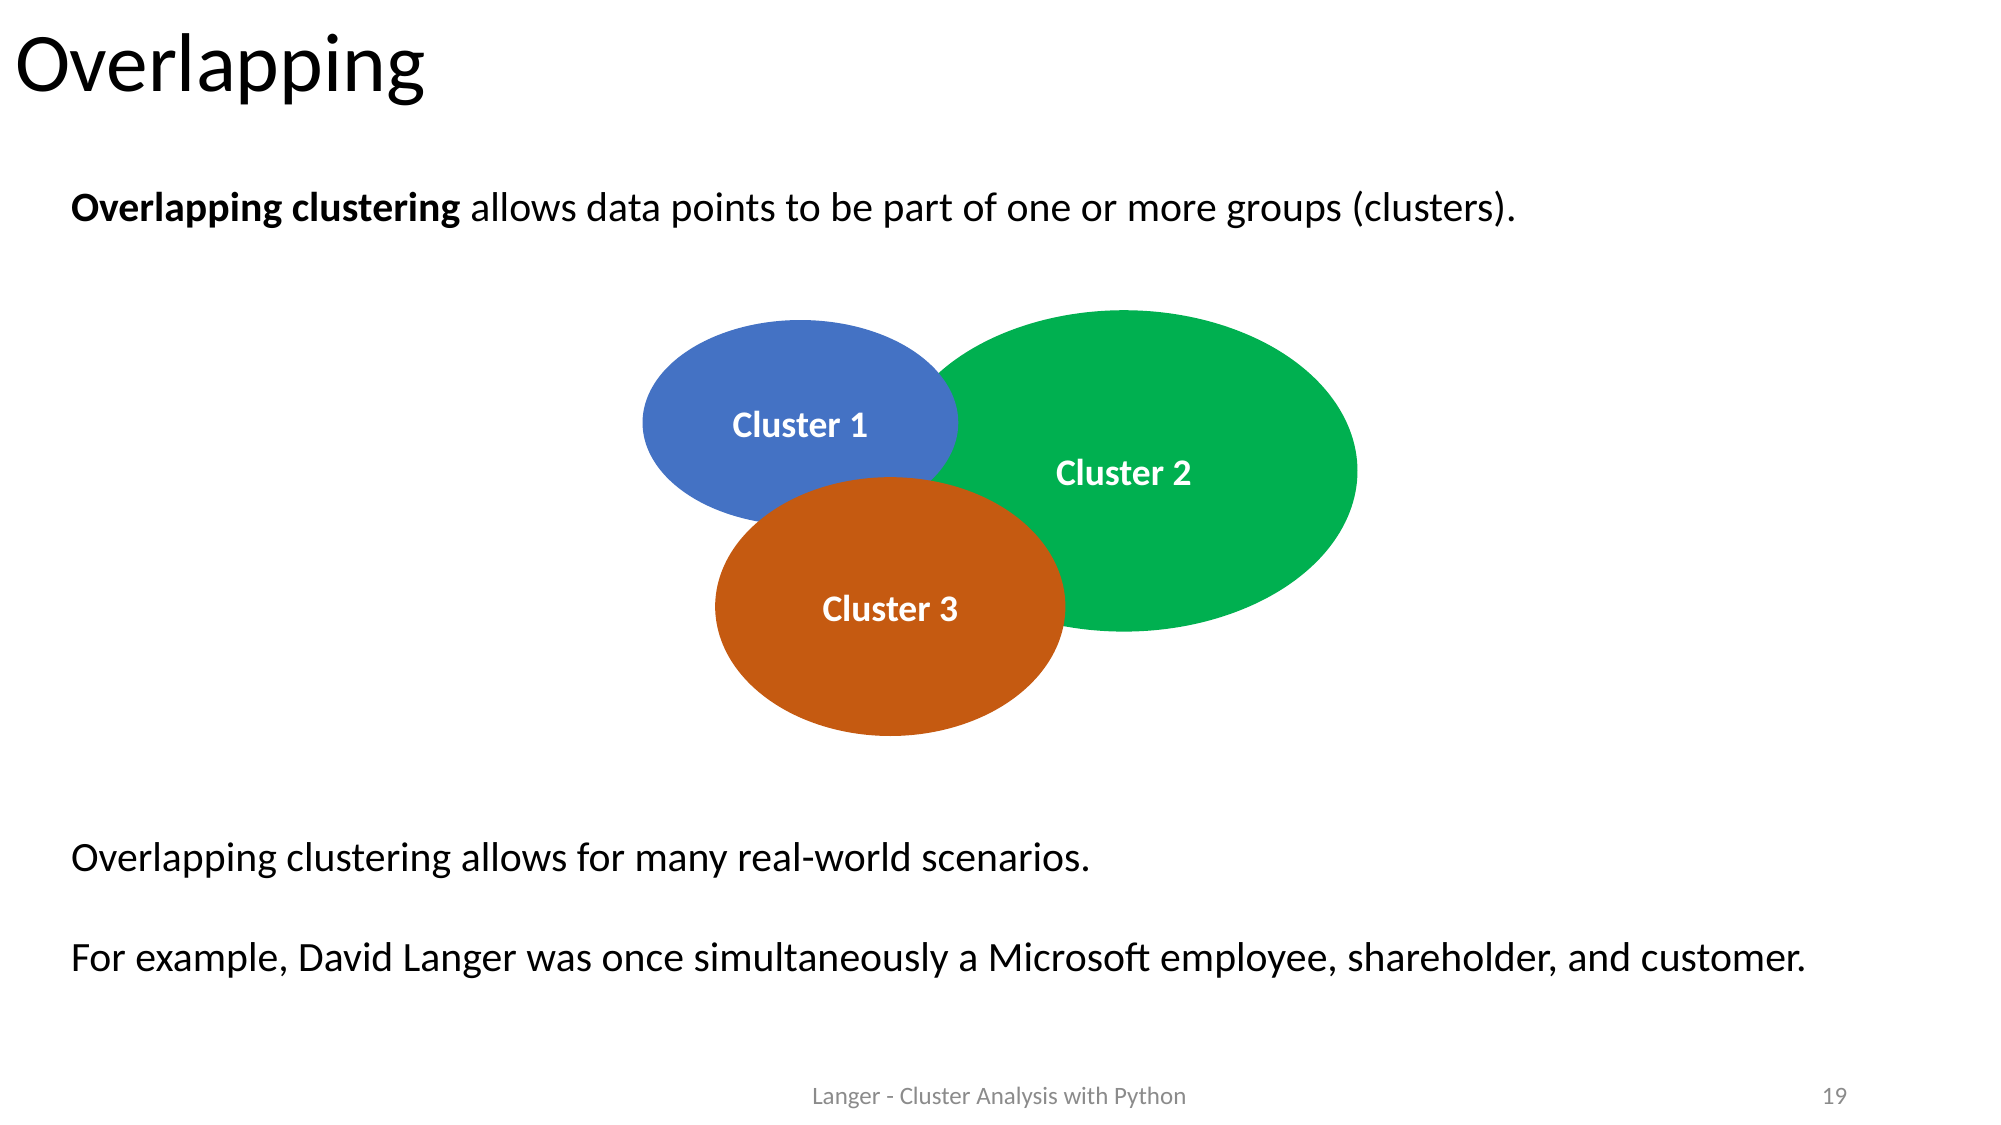

# Overlapping
Overlapping clustering allows data points to be part of one or more groups (clusters).

Overlapping clustering allows for many real-world scenarios.

For example, David Langer was once simultaneously a Microsoft employee, shareholder, and customer.
Cluster 2
Cluster 1
Cluster 3
Langer - Cluster Analysis with Python
19